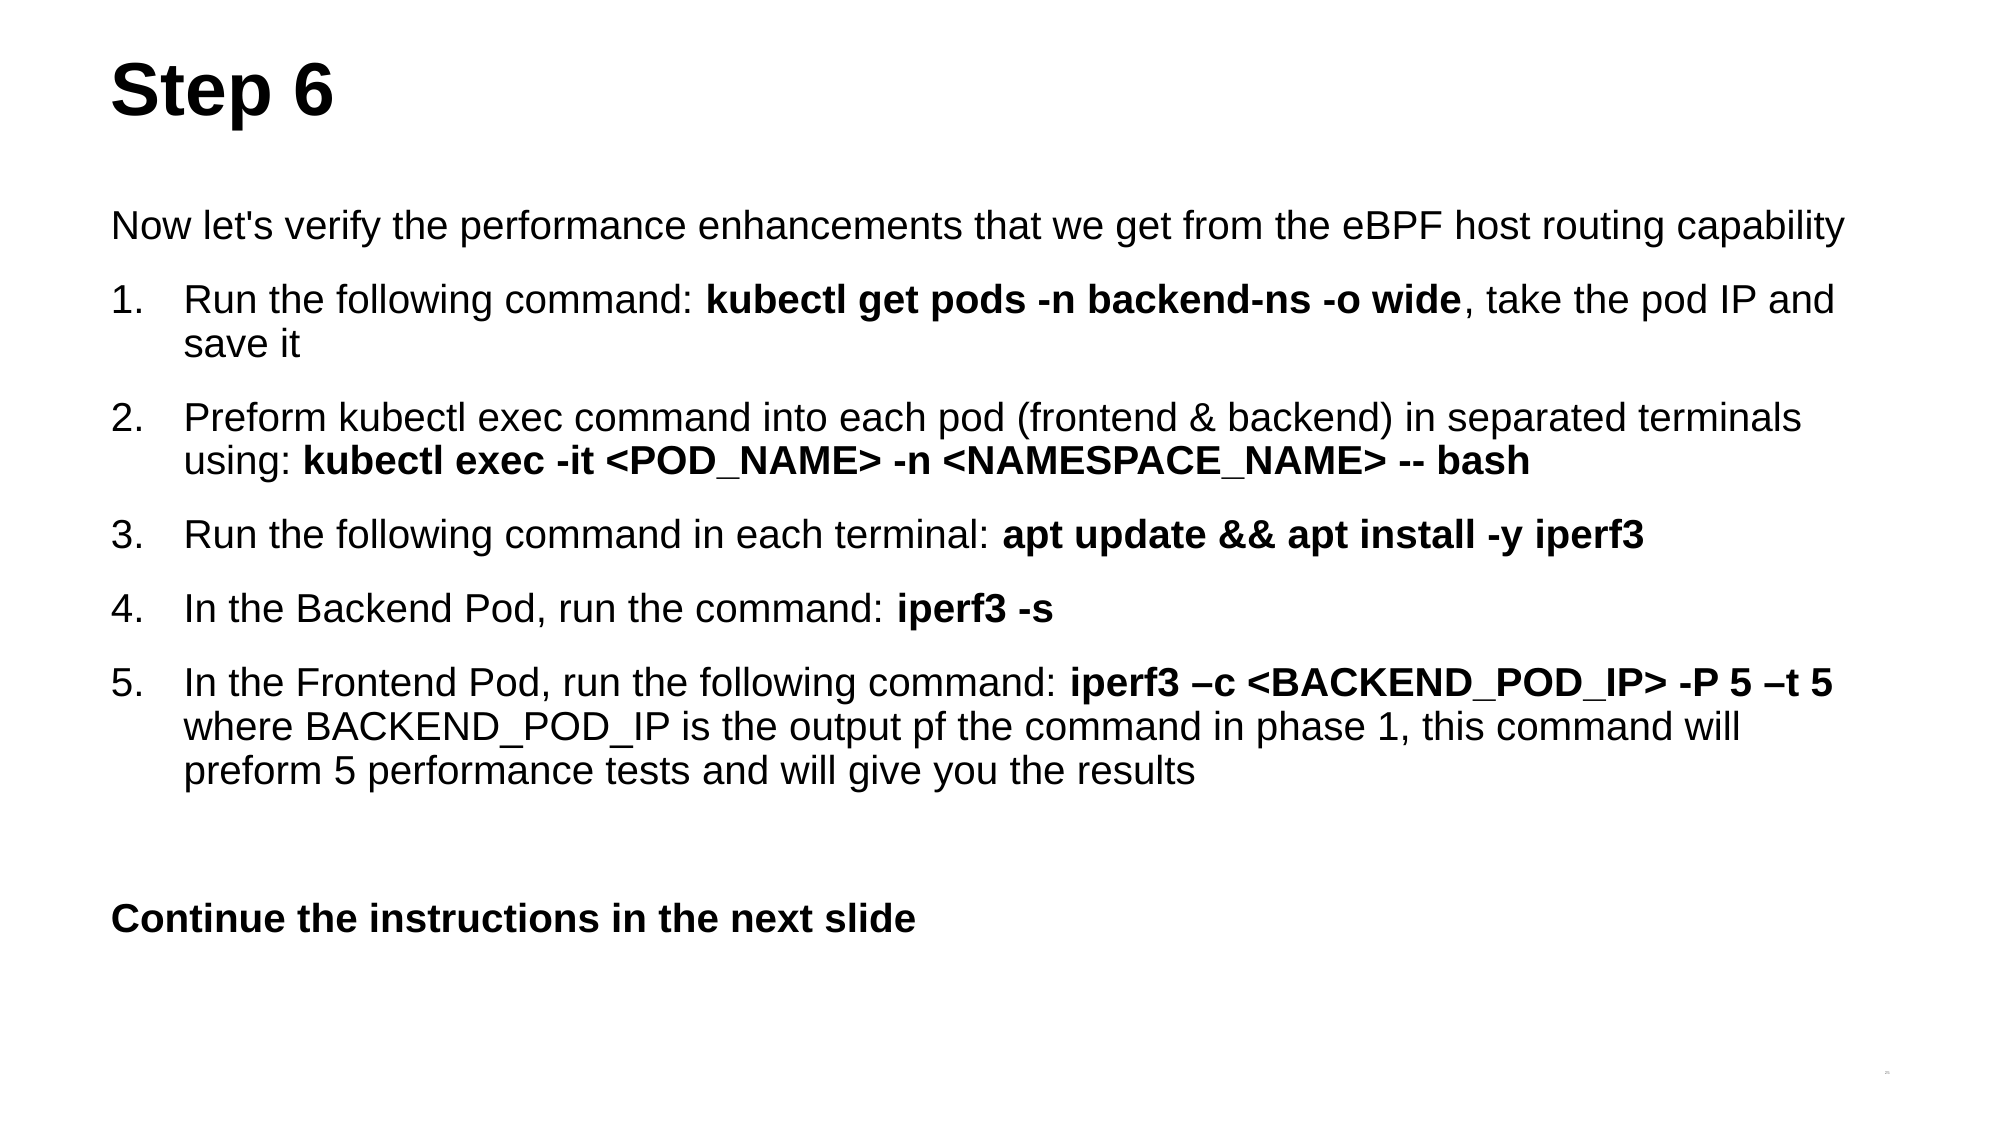

Step 6
Now let's verify the performance enhancements that we get from the eBPF host routing capability
Run the following command: kubectl get pods -n backend-ns -o wide, take the pod IP and save it
Preform kubectl exec command into each pod (frontend & backend) in separated terminals using: kubectl exec -it <POD_NAME> -n <NAMESPACE_NAME> -- bash
Run the following command in each terminal: apt update && apt install -y iperf3
In the Backend Pod, run the command: iperf3 -s
In the Frontend Pod, run the following command: iperf3 –c <BACKEND_POD_IP> -P 5 –t 5
where BACKEND_POD_IP is the output pf the command in phase 1, this command will preform 5 performance tests and will give you the results

Continue the instructions in the next slide

25